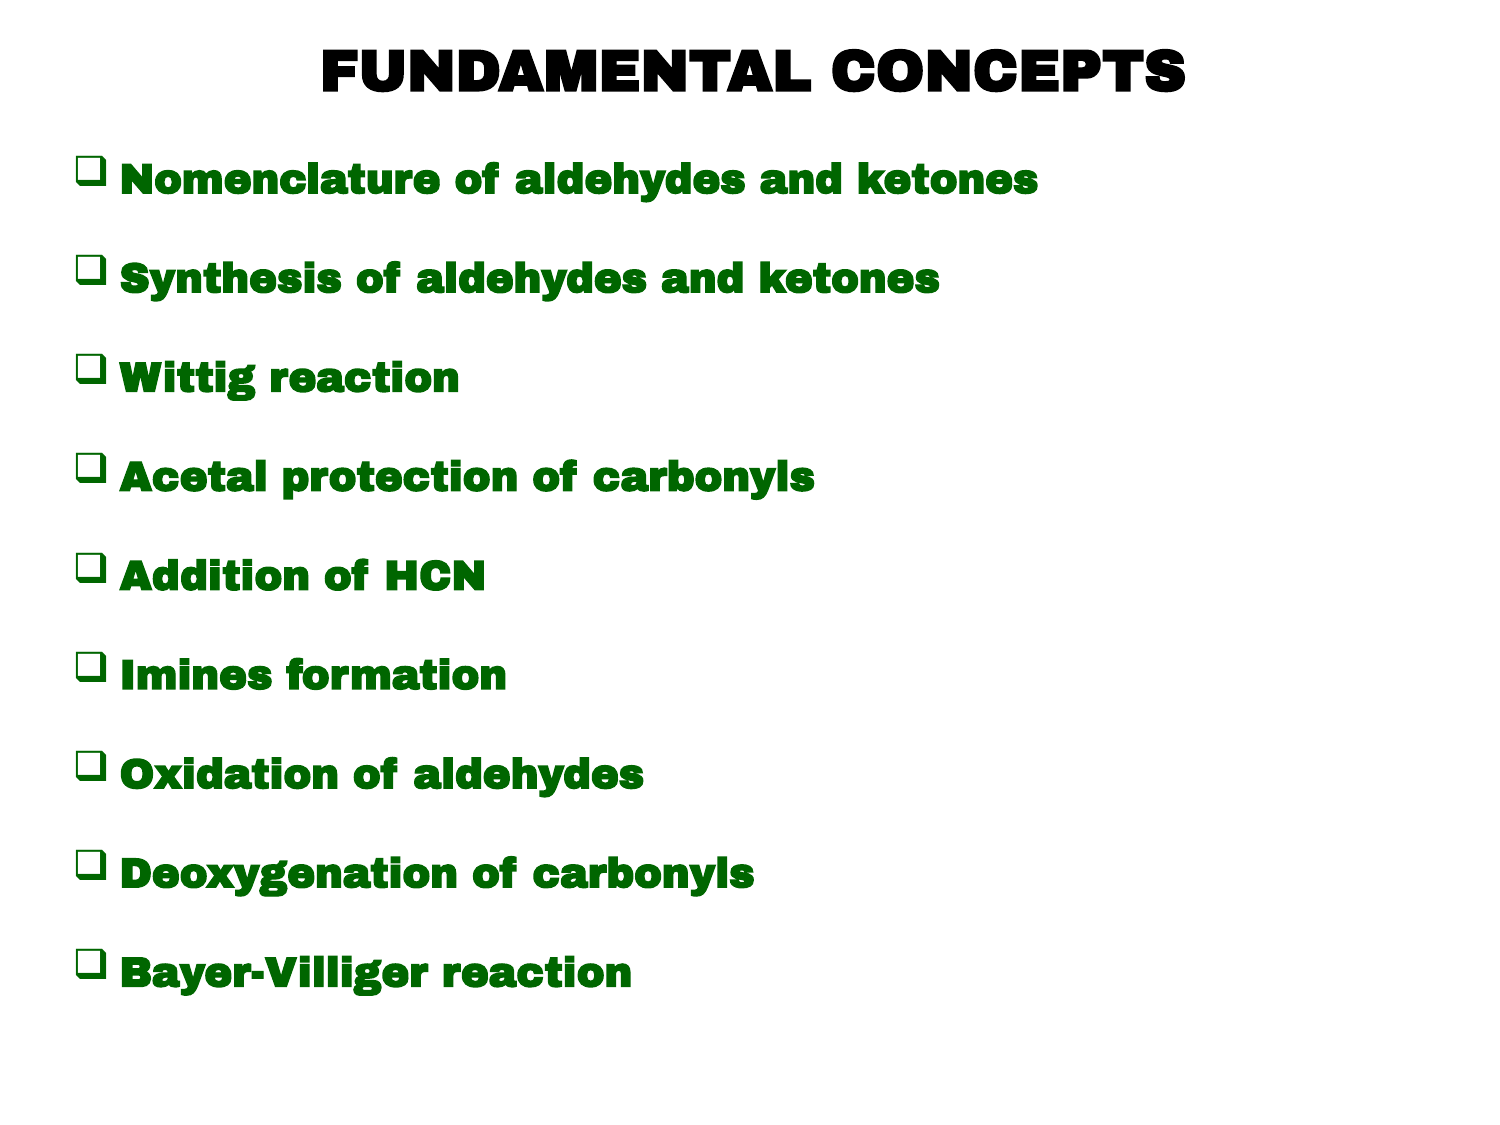

FUNDAMENTAL CONCEPTS

Nomenclature of aldehydes and ketones

Synthesis of aldehydes and ketones

Wittig reaction

Acetal protection of carbonyls

Addition of HCN

Imines formation

Oxidation of aldehydes

Deoxygenation of carbonyls

Bayer-Villiger reaction